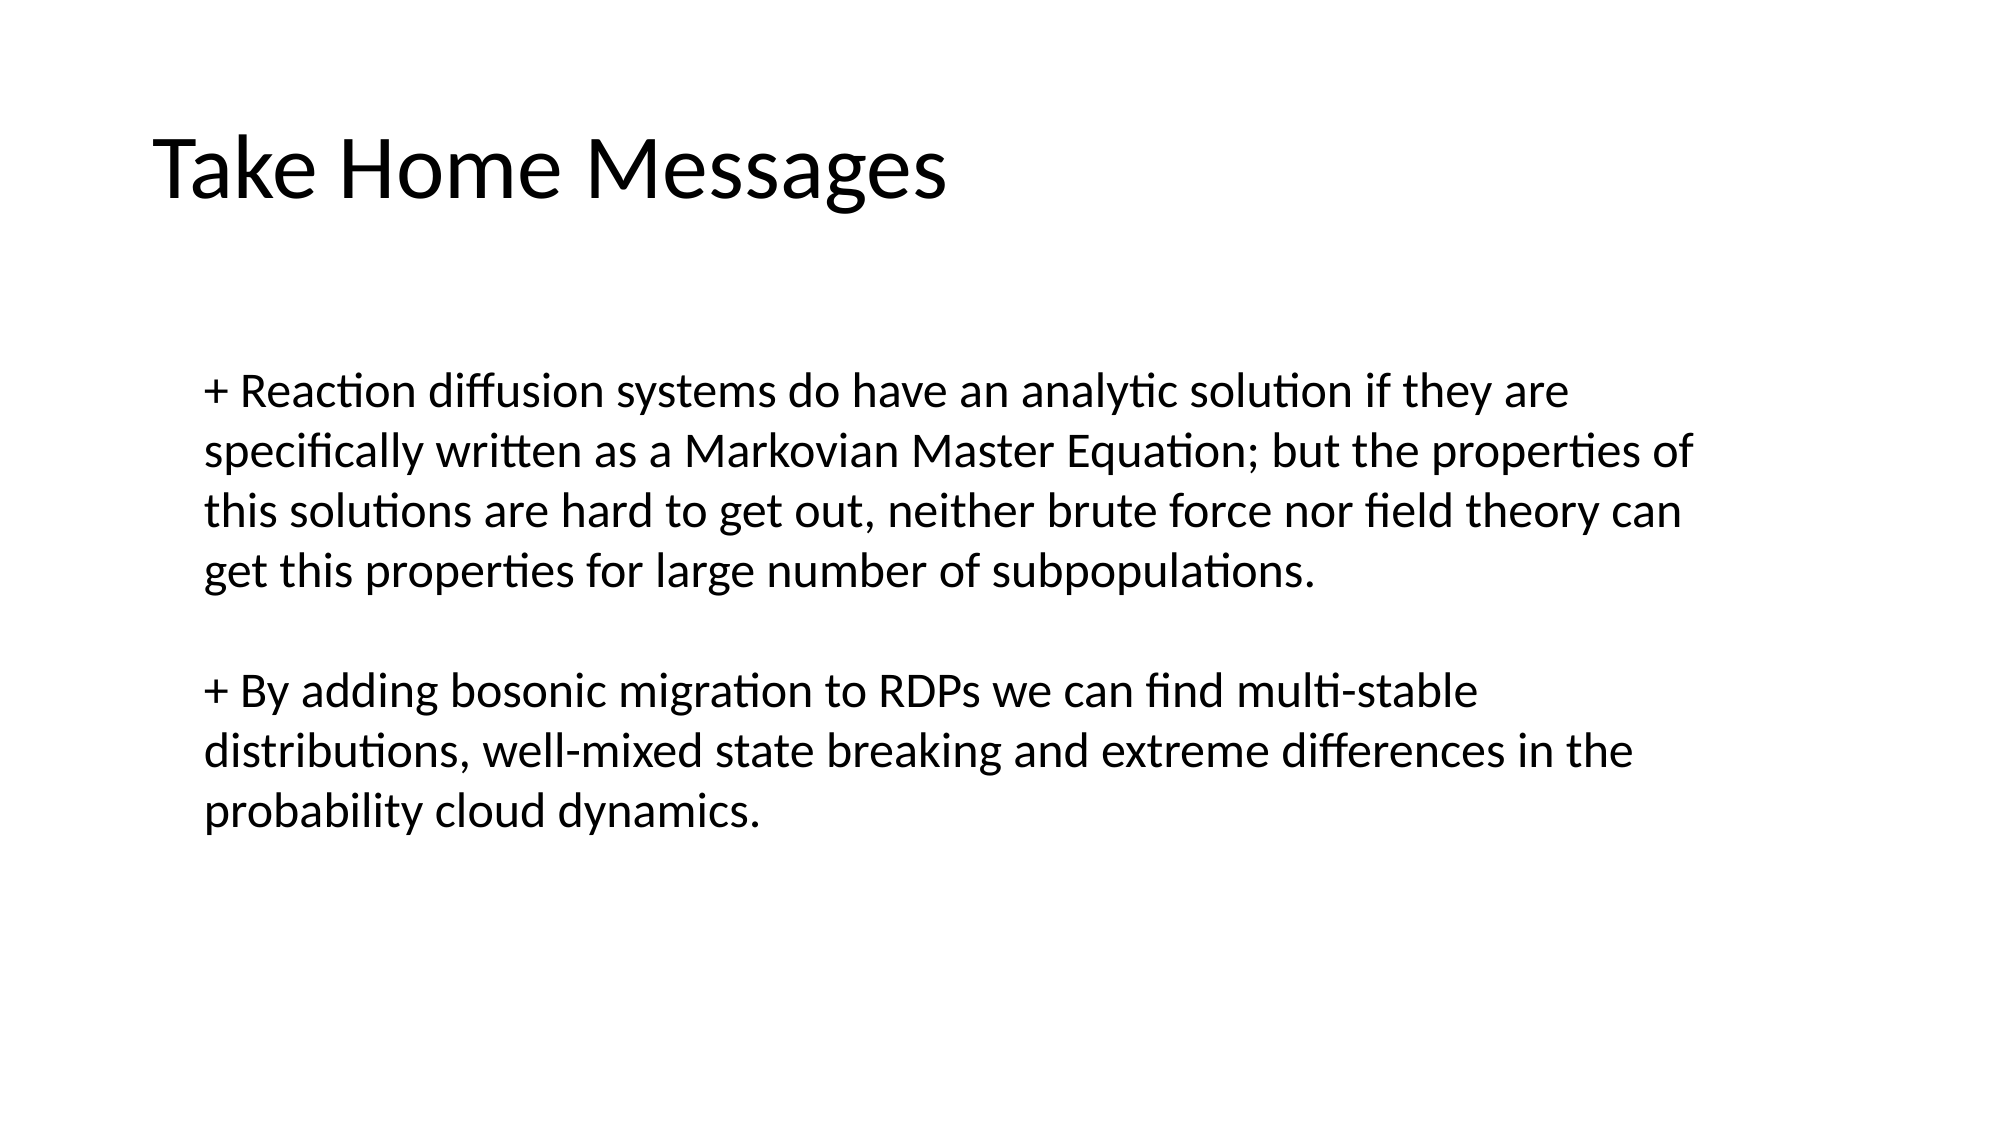

# Take Home Messages
+ Reaction diffusion systems do have an analytic solution if they are specifically written as a Markovian Master Equation; but the properties of this solutions are hard to get out, neither brute force nor field theory can get this properties for large number of subpopulations.

+ By adding bosonic migration to RDPs we can find multi-stable distributions, well-mixed state breaking and extreme differences in the probability cloud dynamics.